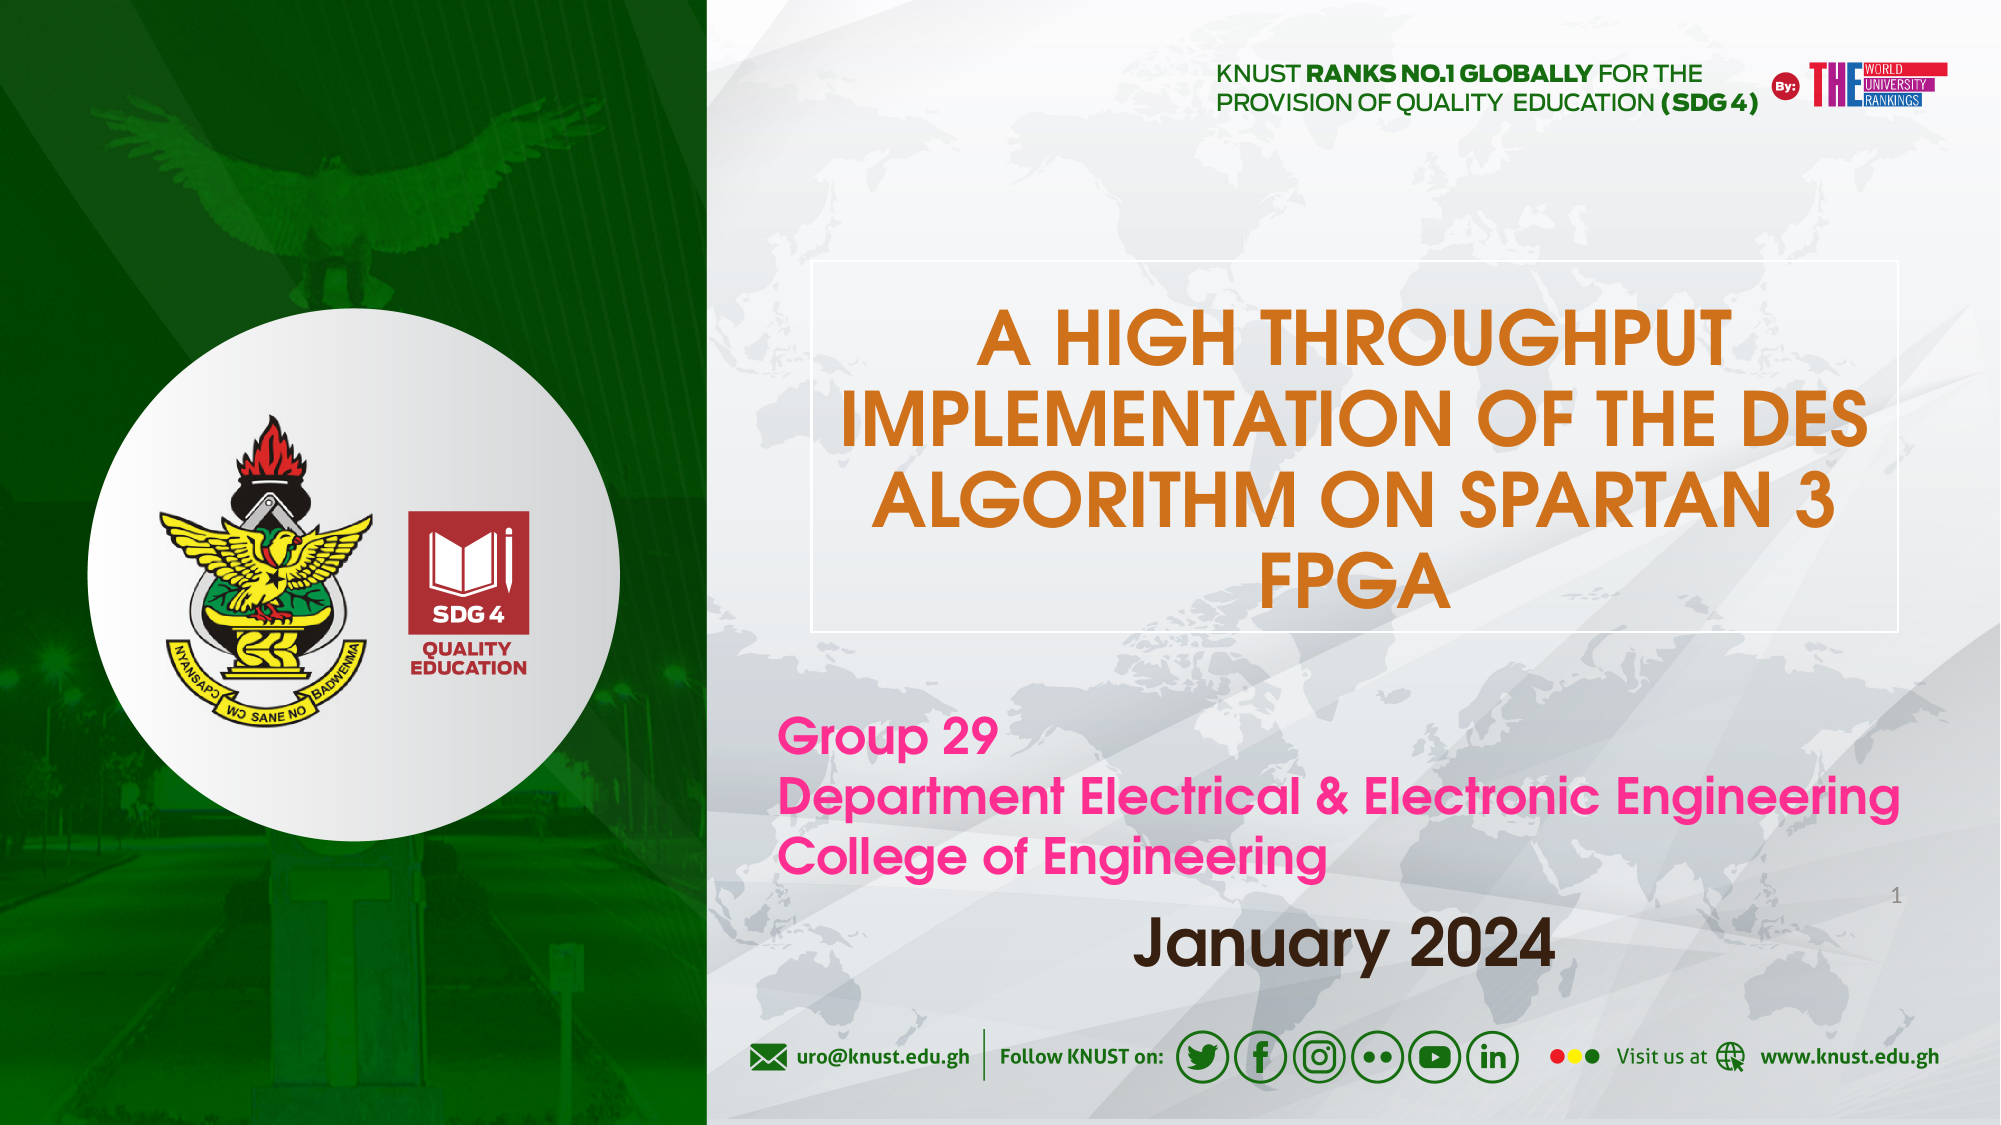

A HIGH THROUGHPUT IMPLEMENTATION OF THE DES ALGORITHM ON SPARTAN 3 FPGA
Group 29
Department Electrical & Electronic Engineering
College of Engineering
1
January 2024